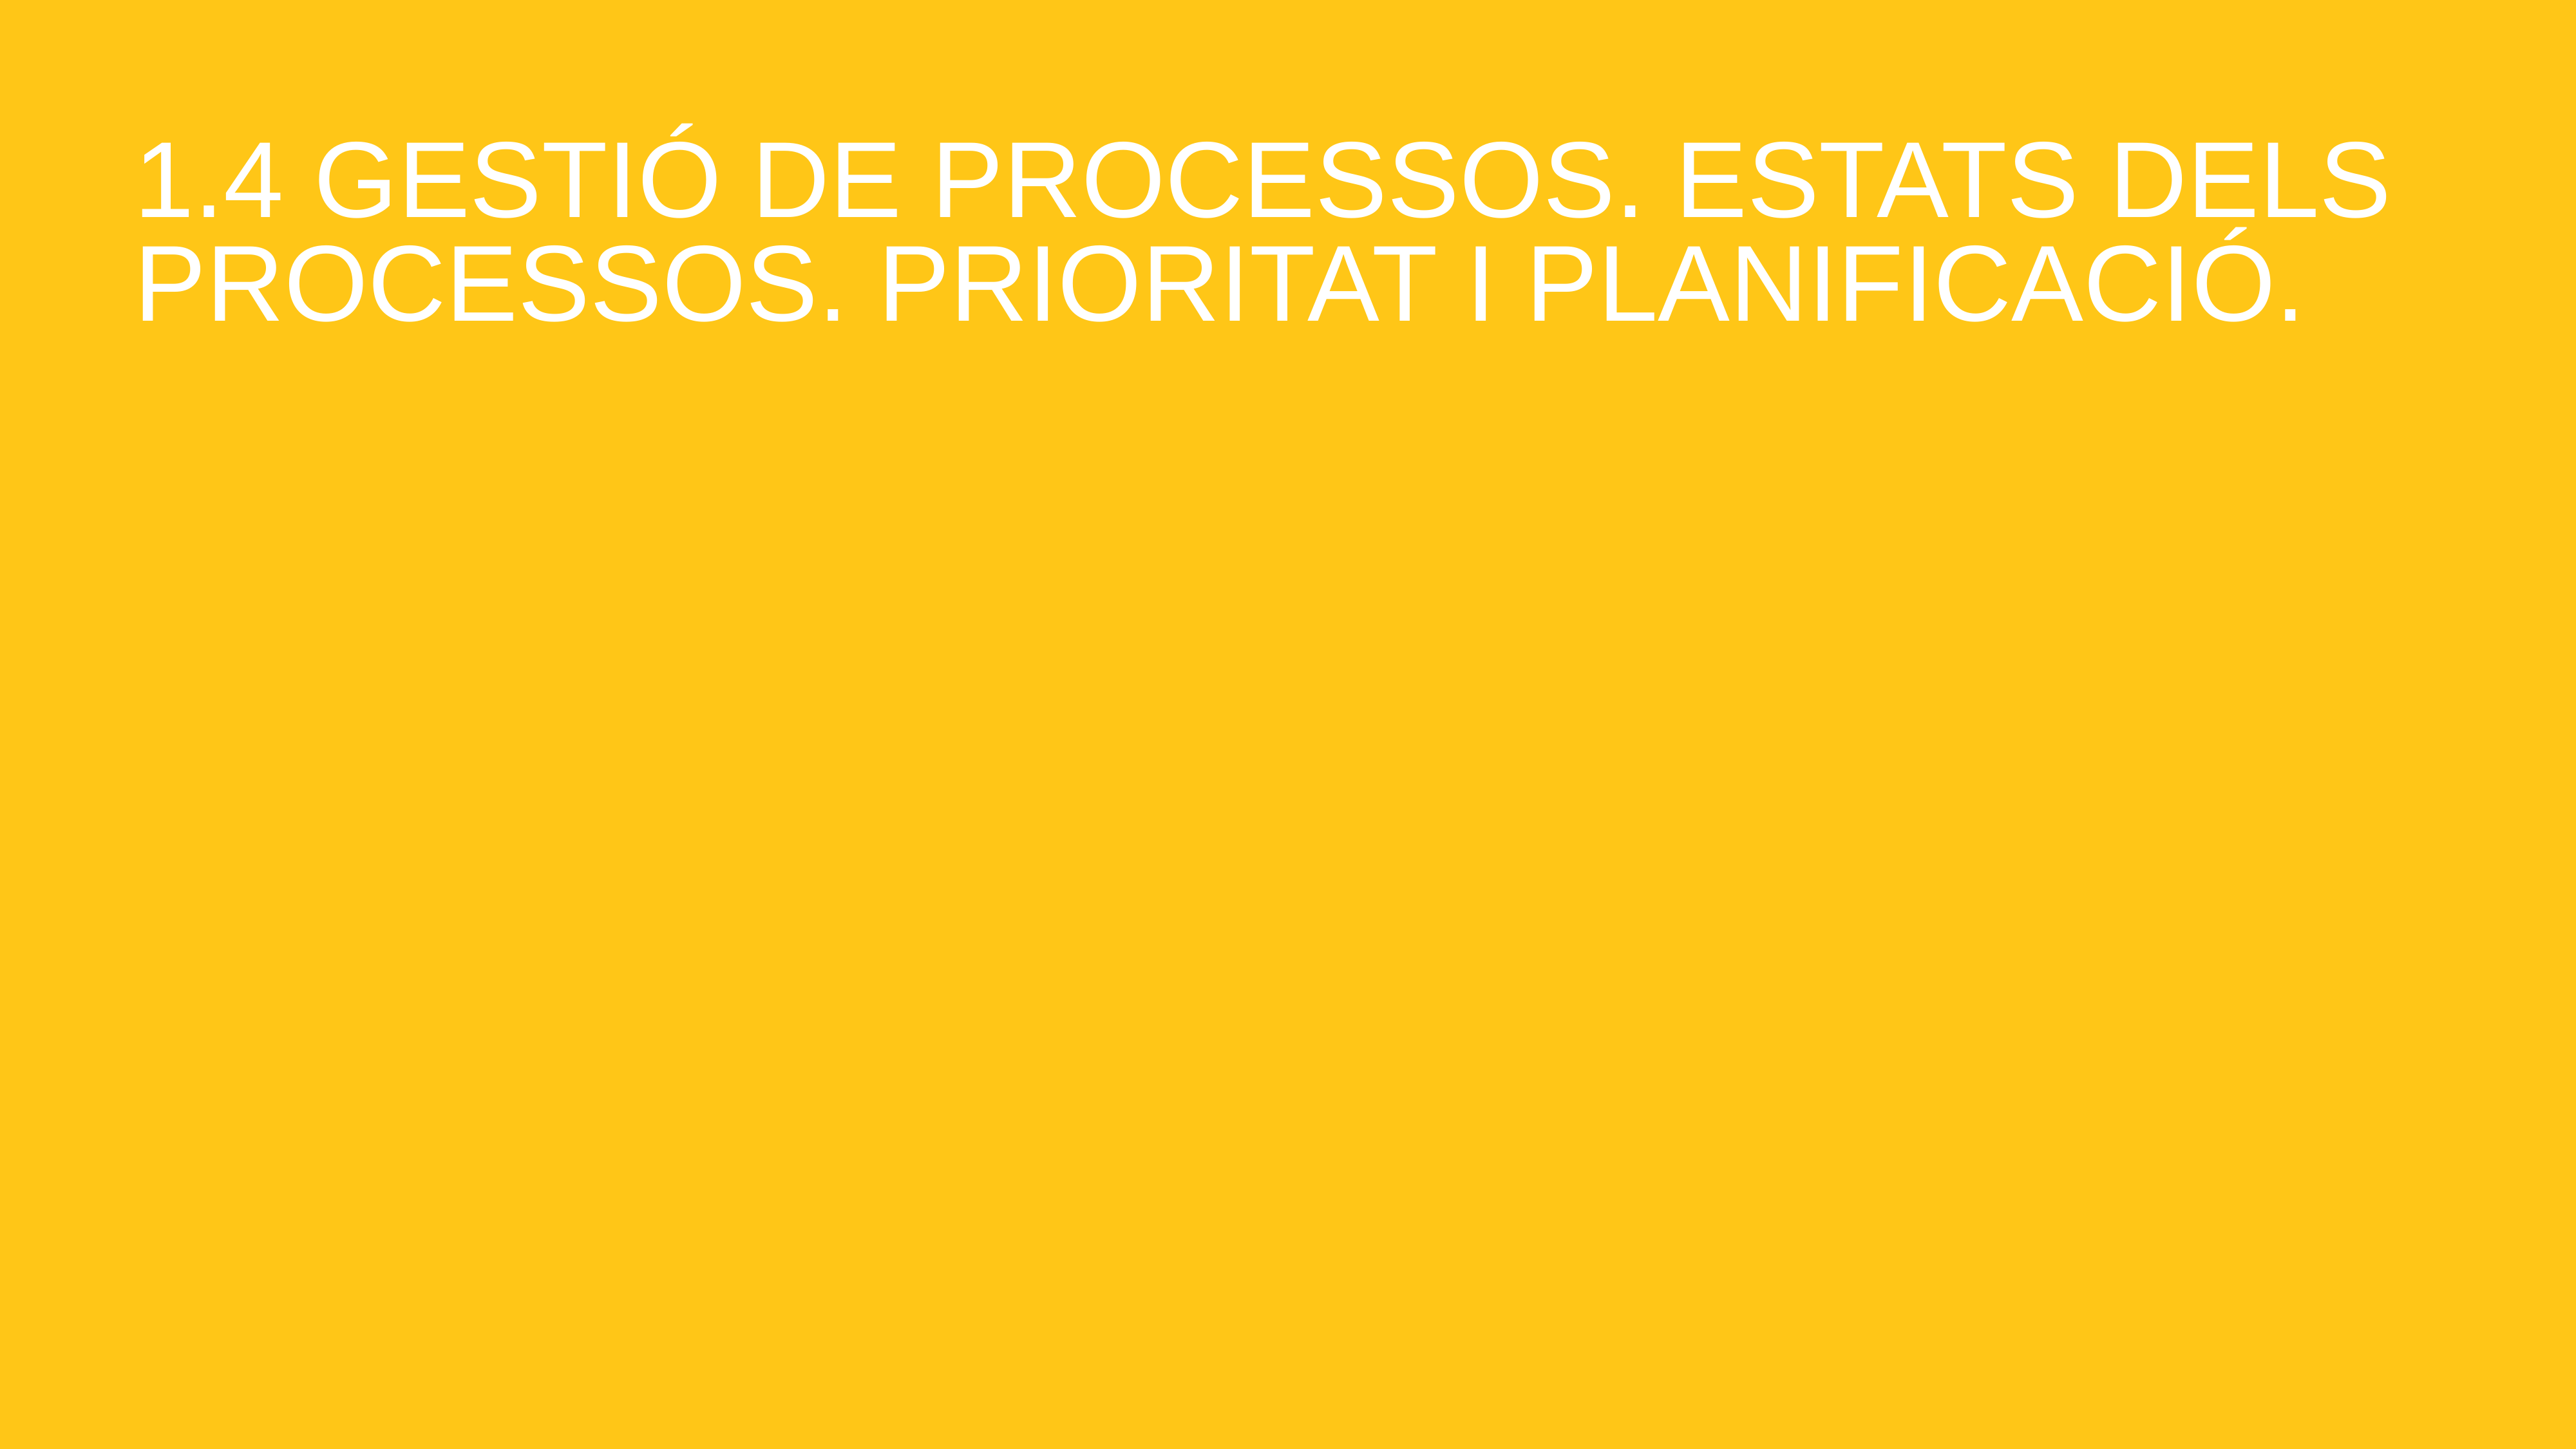

# 1.4 GESTIÓ DE PROCESSOS. ESTATS DELS PROCESSOS. PRIORITAT I PLANIFICACIÓ.